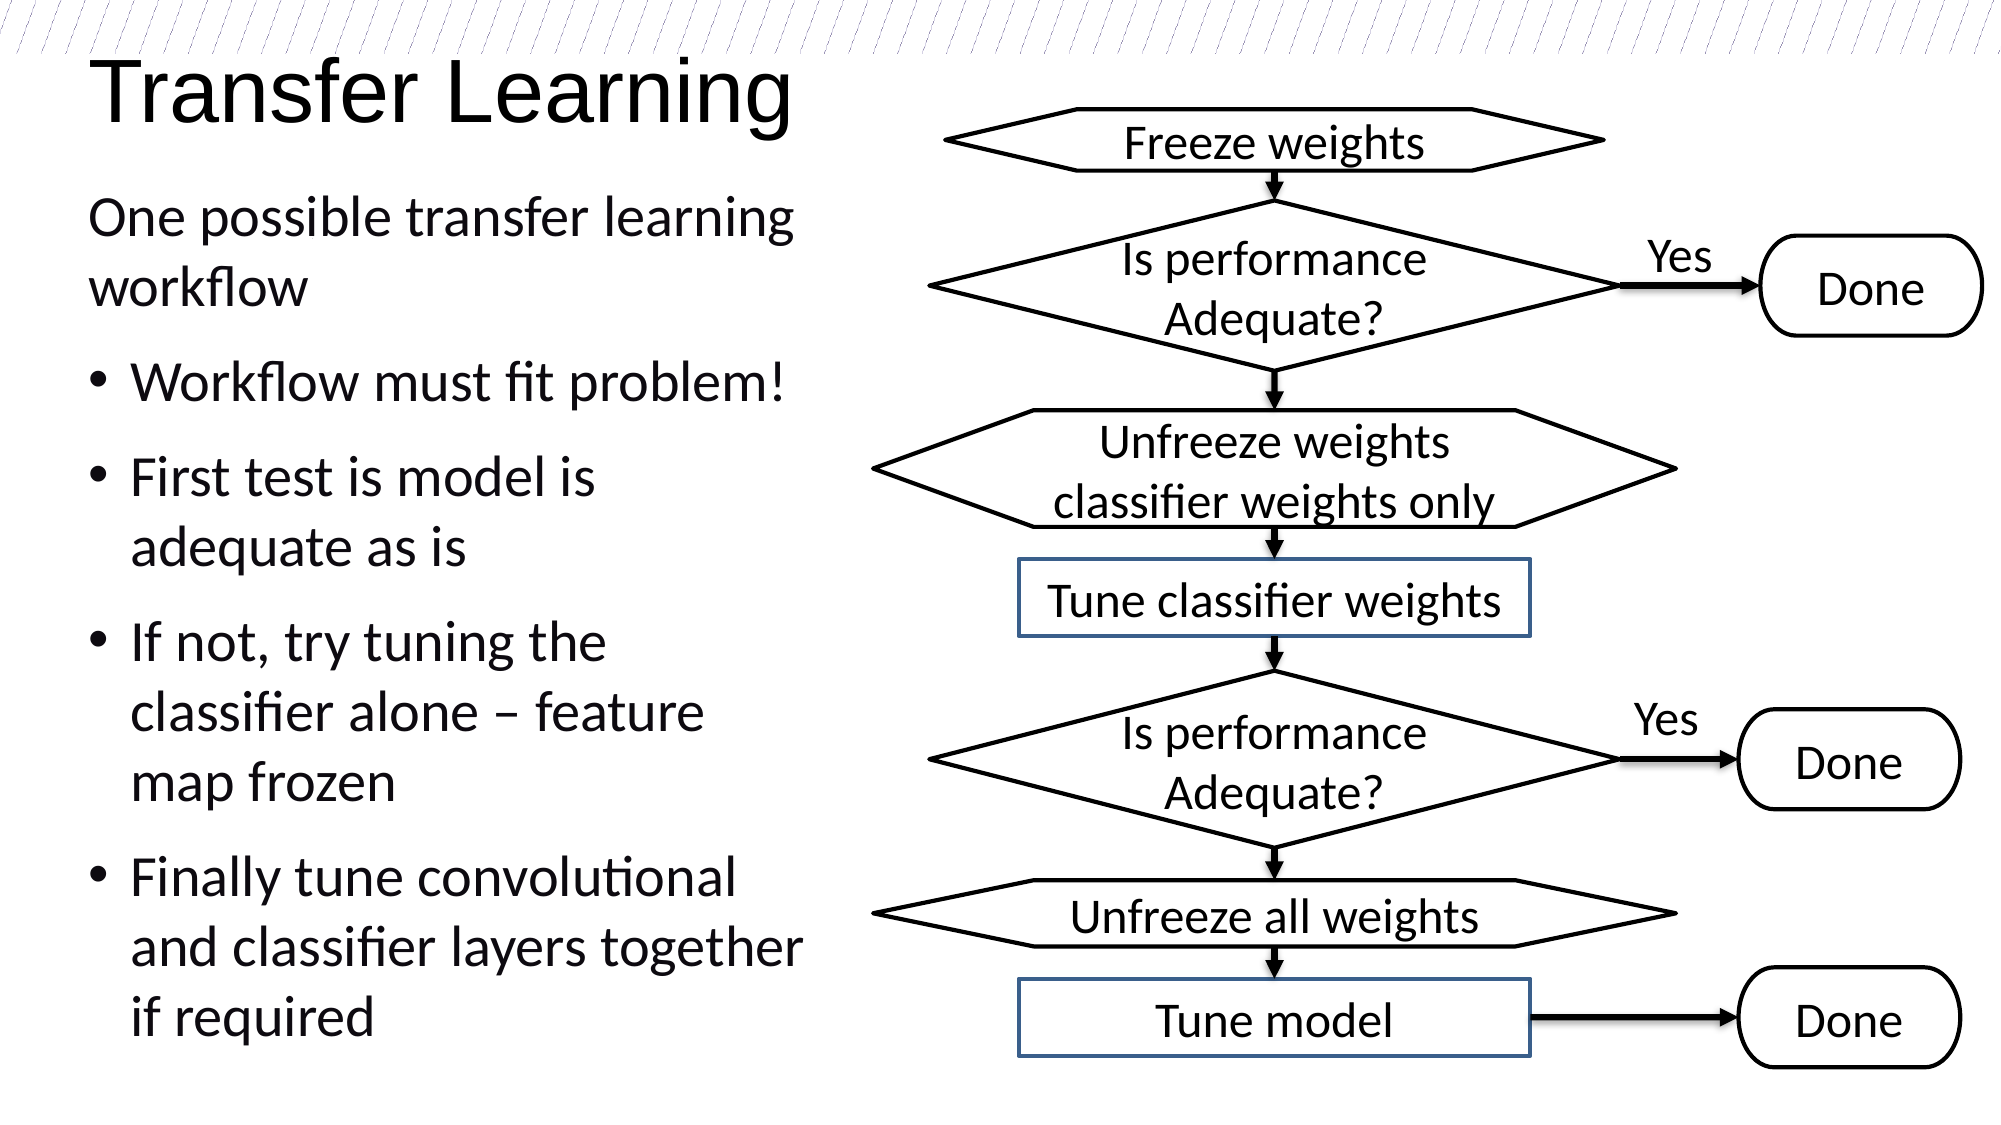

Transfer Learning
Freeze weights
One possible transfer learning workflow
Workflow must fit problem!
First test is model is adequate as is
If not, try tuning the classifier alone – feature map frozen
Finally tune convolutional and classifier layers together if required

Is performance Adequate?
Yes
Done
Unfreeze weights classifier weights only
Tune classifier weights
Is performance Adequate?
Yes
Done
Unfreeze all weights
Done
Tune model